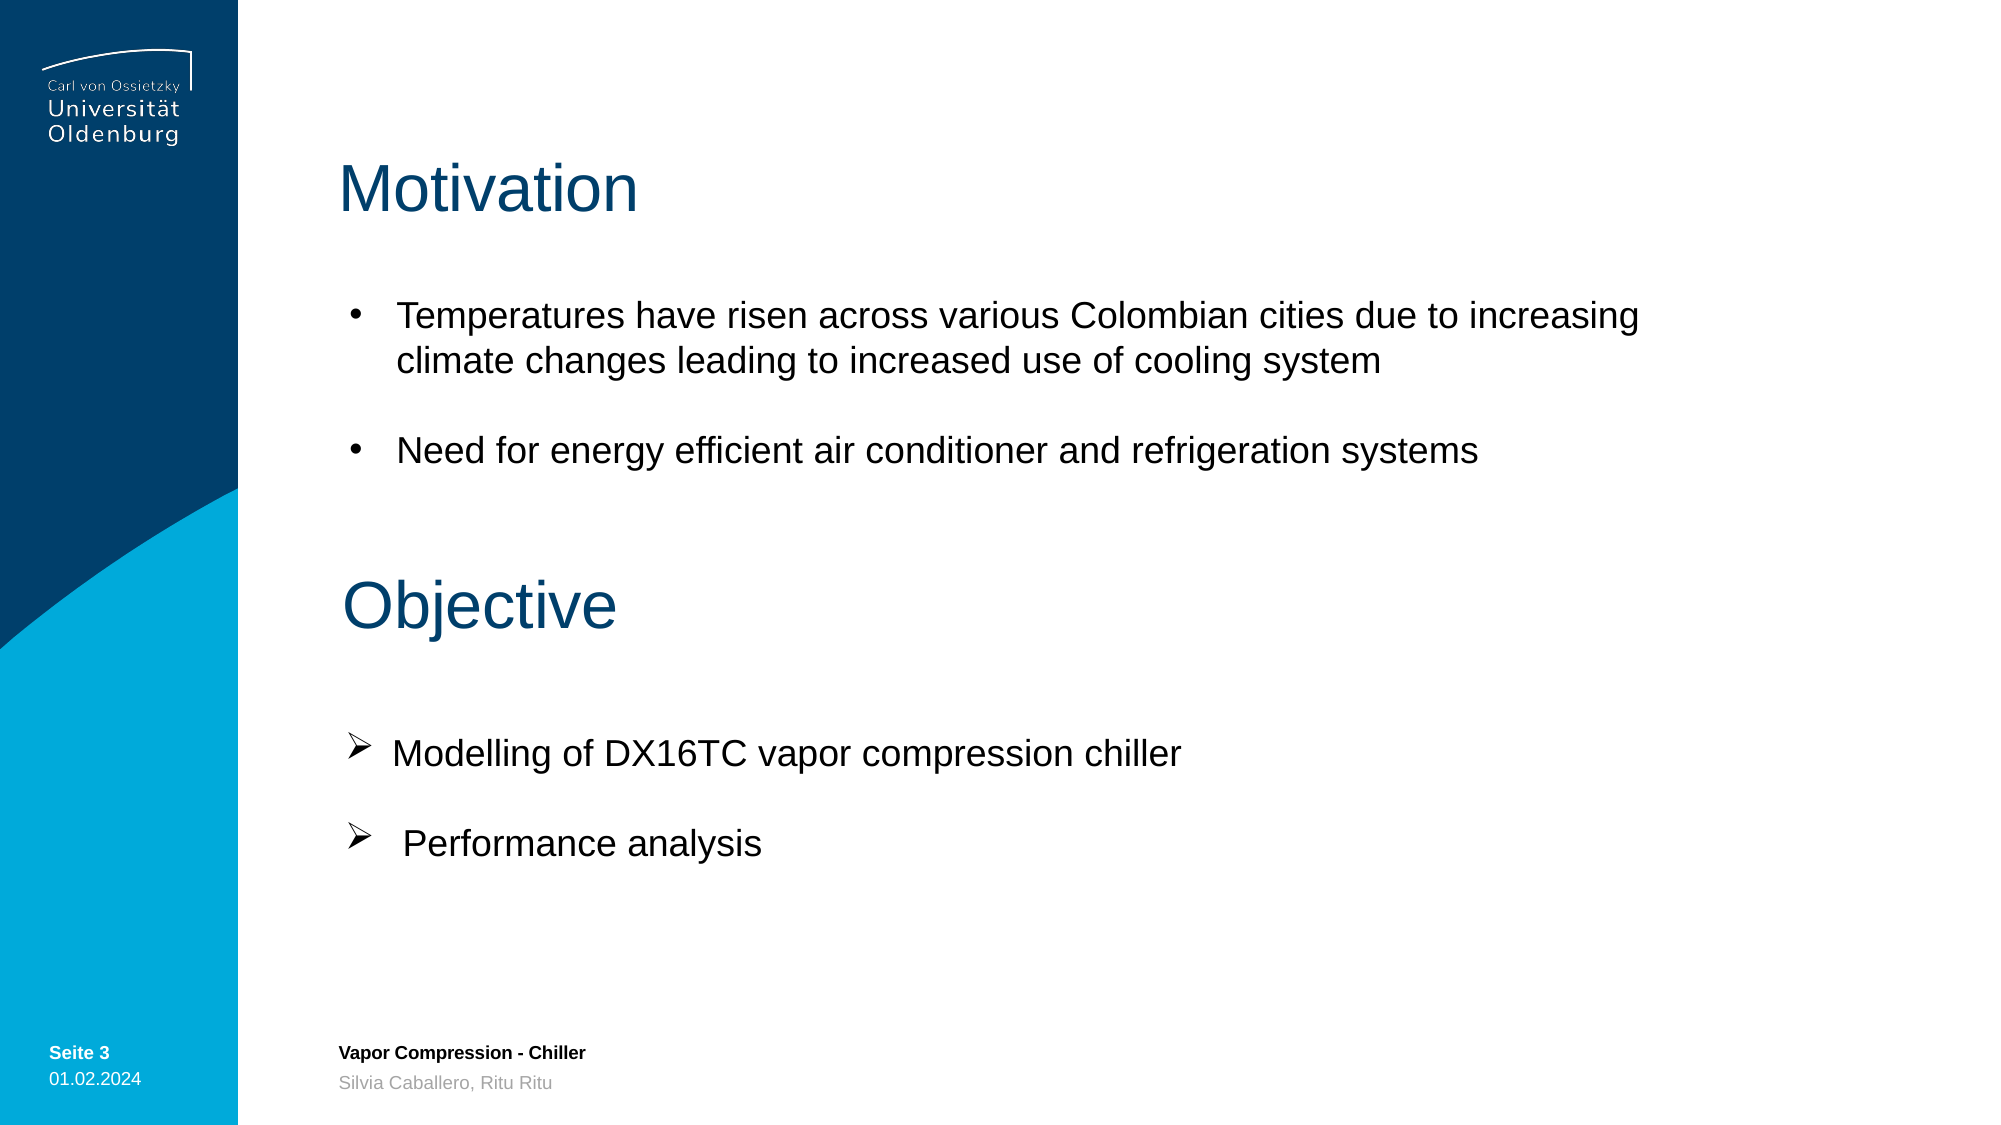

# Motivation
Temperatures have risen across various Colombian cities due to increasing climate changes leading to increased use of cooling system
Need for energy efficient air conditioner and refrigeration systems

Objective
Modelling of DX16TC vapor compression chiller
 Performance analysis

Seite 3
01.02.2024
Vapor Compression - Chiller
Silvia Caballero, Ritu Ritu